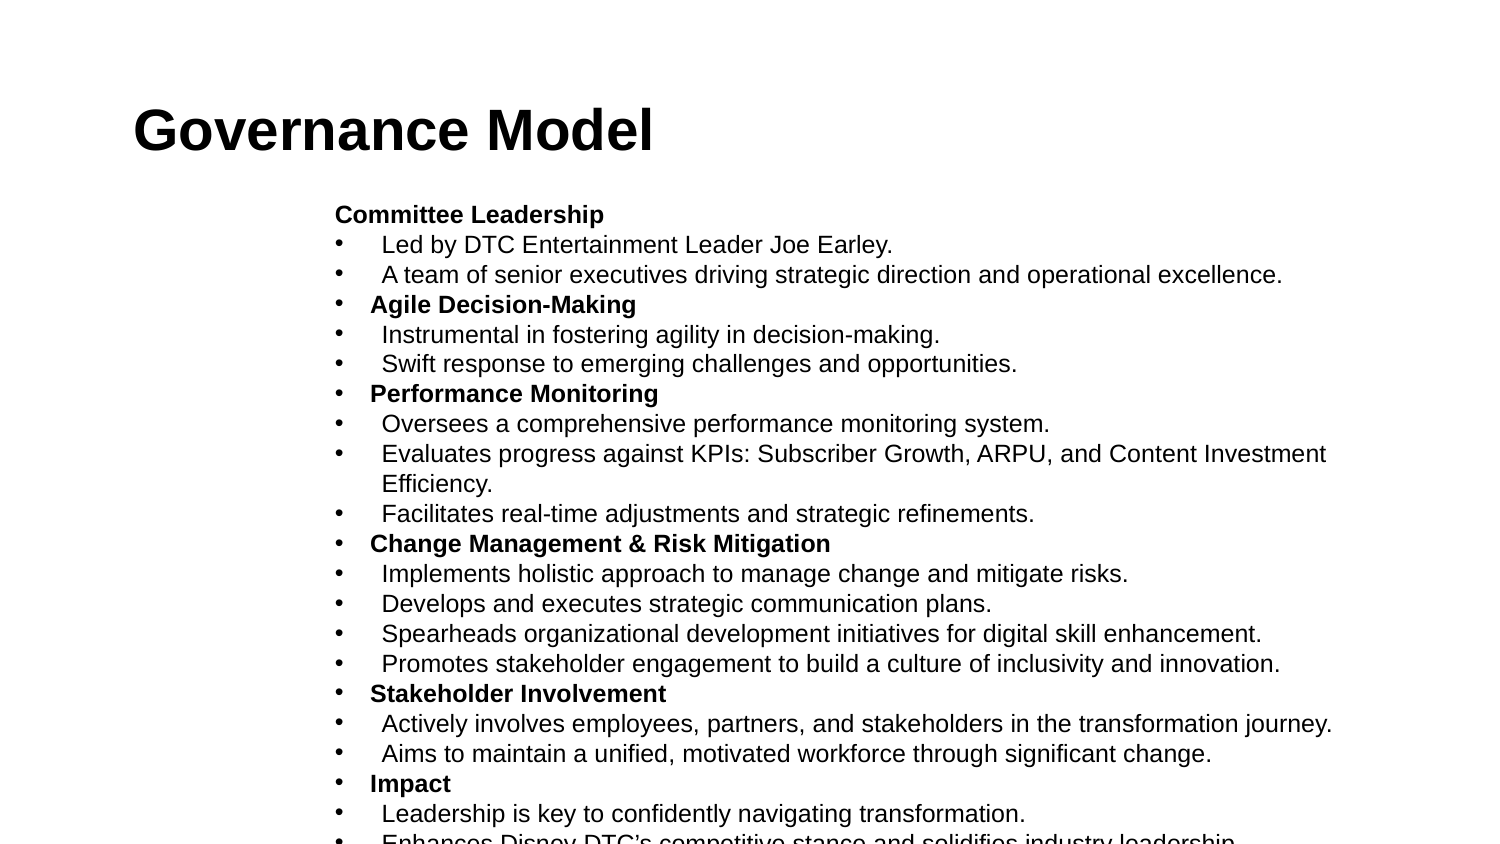

# Governance Model
Committee Leadership
Led by DTC Entertainment Leader Joe Earley.
A team of senior executives driving strategic direction and operational excellence.
Agile Decision-Making
Instrumental in fostering agility in decision-making.
Swift response to emerging challenges and opportunities.
Performance Monitoring
Oversees a comprehensive performance monitoring system.
Evaluates progress against KPIs: Subscriber Growth, ARPU, and Content Investment Efficiency.
Facilitates real-time adjustments and strategic refinements.
Change Management & Risk Mitigation
Implements holistic approach to manage change and mitigate risks.
Develops and executes strategic communication plans.
Spearheads organizational development initiatives for digital skill enhancement.
Promotes stakeholder engagement to build a culture of inclusivity and innovation.
Stakeholder Involvement
Actively involves employees, partners, and stakeholders in the transformation journey.
Aims to maintain a unified, motivated workforce through significant change.
Impact
Leadership is key to confidently navigating transformation.
Enhances Disney DTC’s competitive stance and solidifies industry leadership.